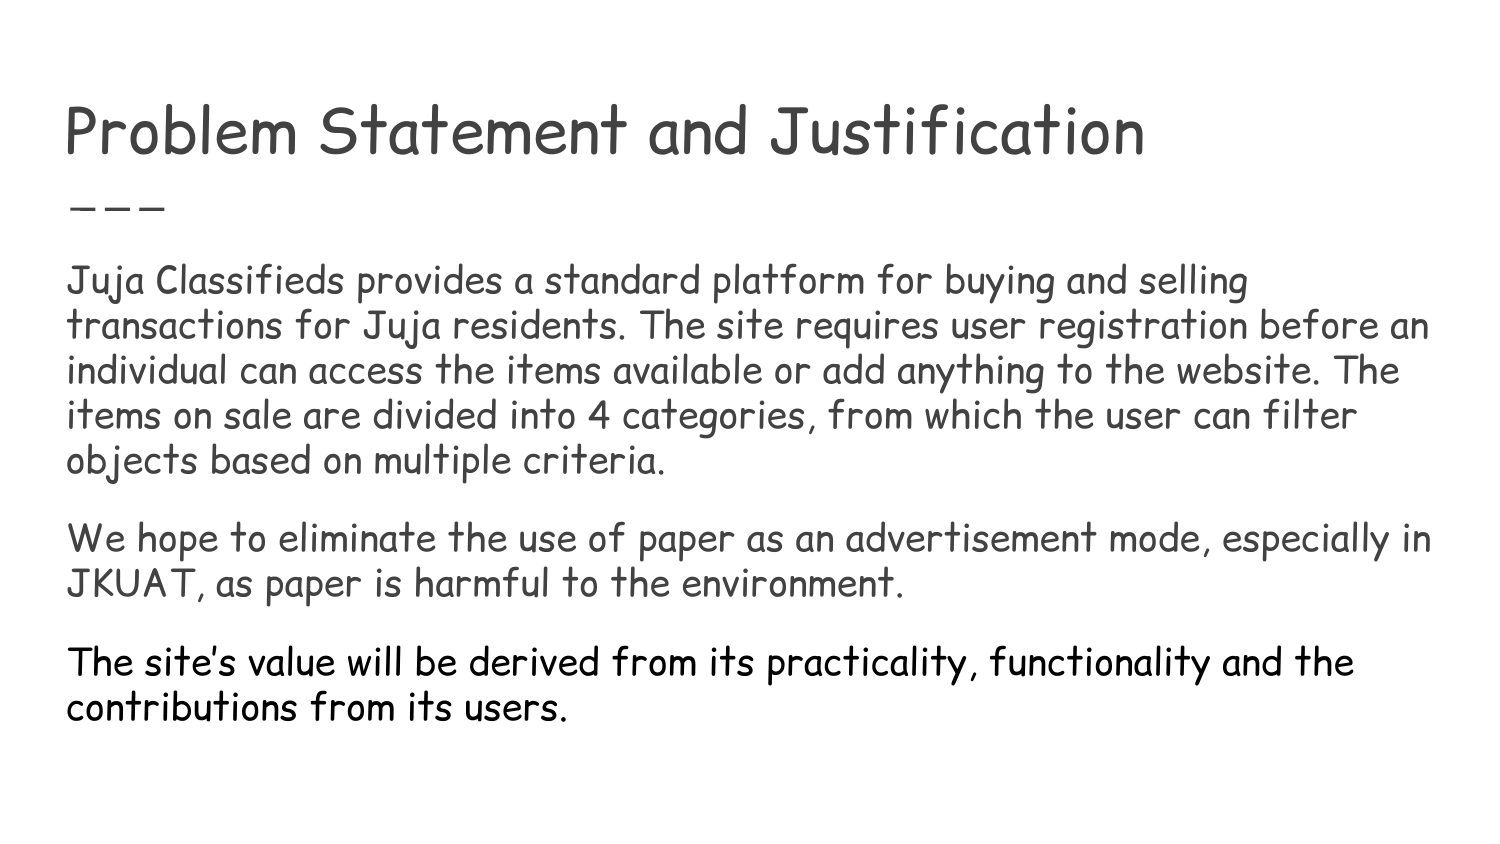

Problem Statement and Justification
Juja Classifieds provides a standard platform for buying and selling transactions for Juja residents. The site requires user registration before an individual can access the items available or add anything to the website. The items on sale are divided into 4 categories, from which the user can filter objects based on multiple criteria.
We hope to eliminate the use of paper as an advertisement mode, especially in JKUAT, as paper is harmful to the environment.
The site’s value will be derived from its practicality, functionality and the contributions from its users.